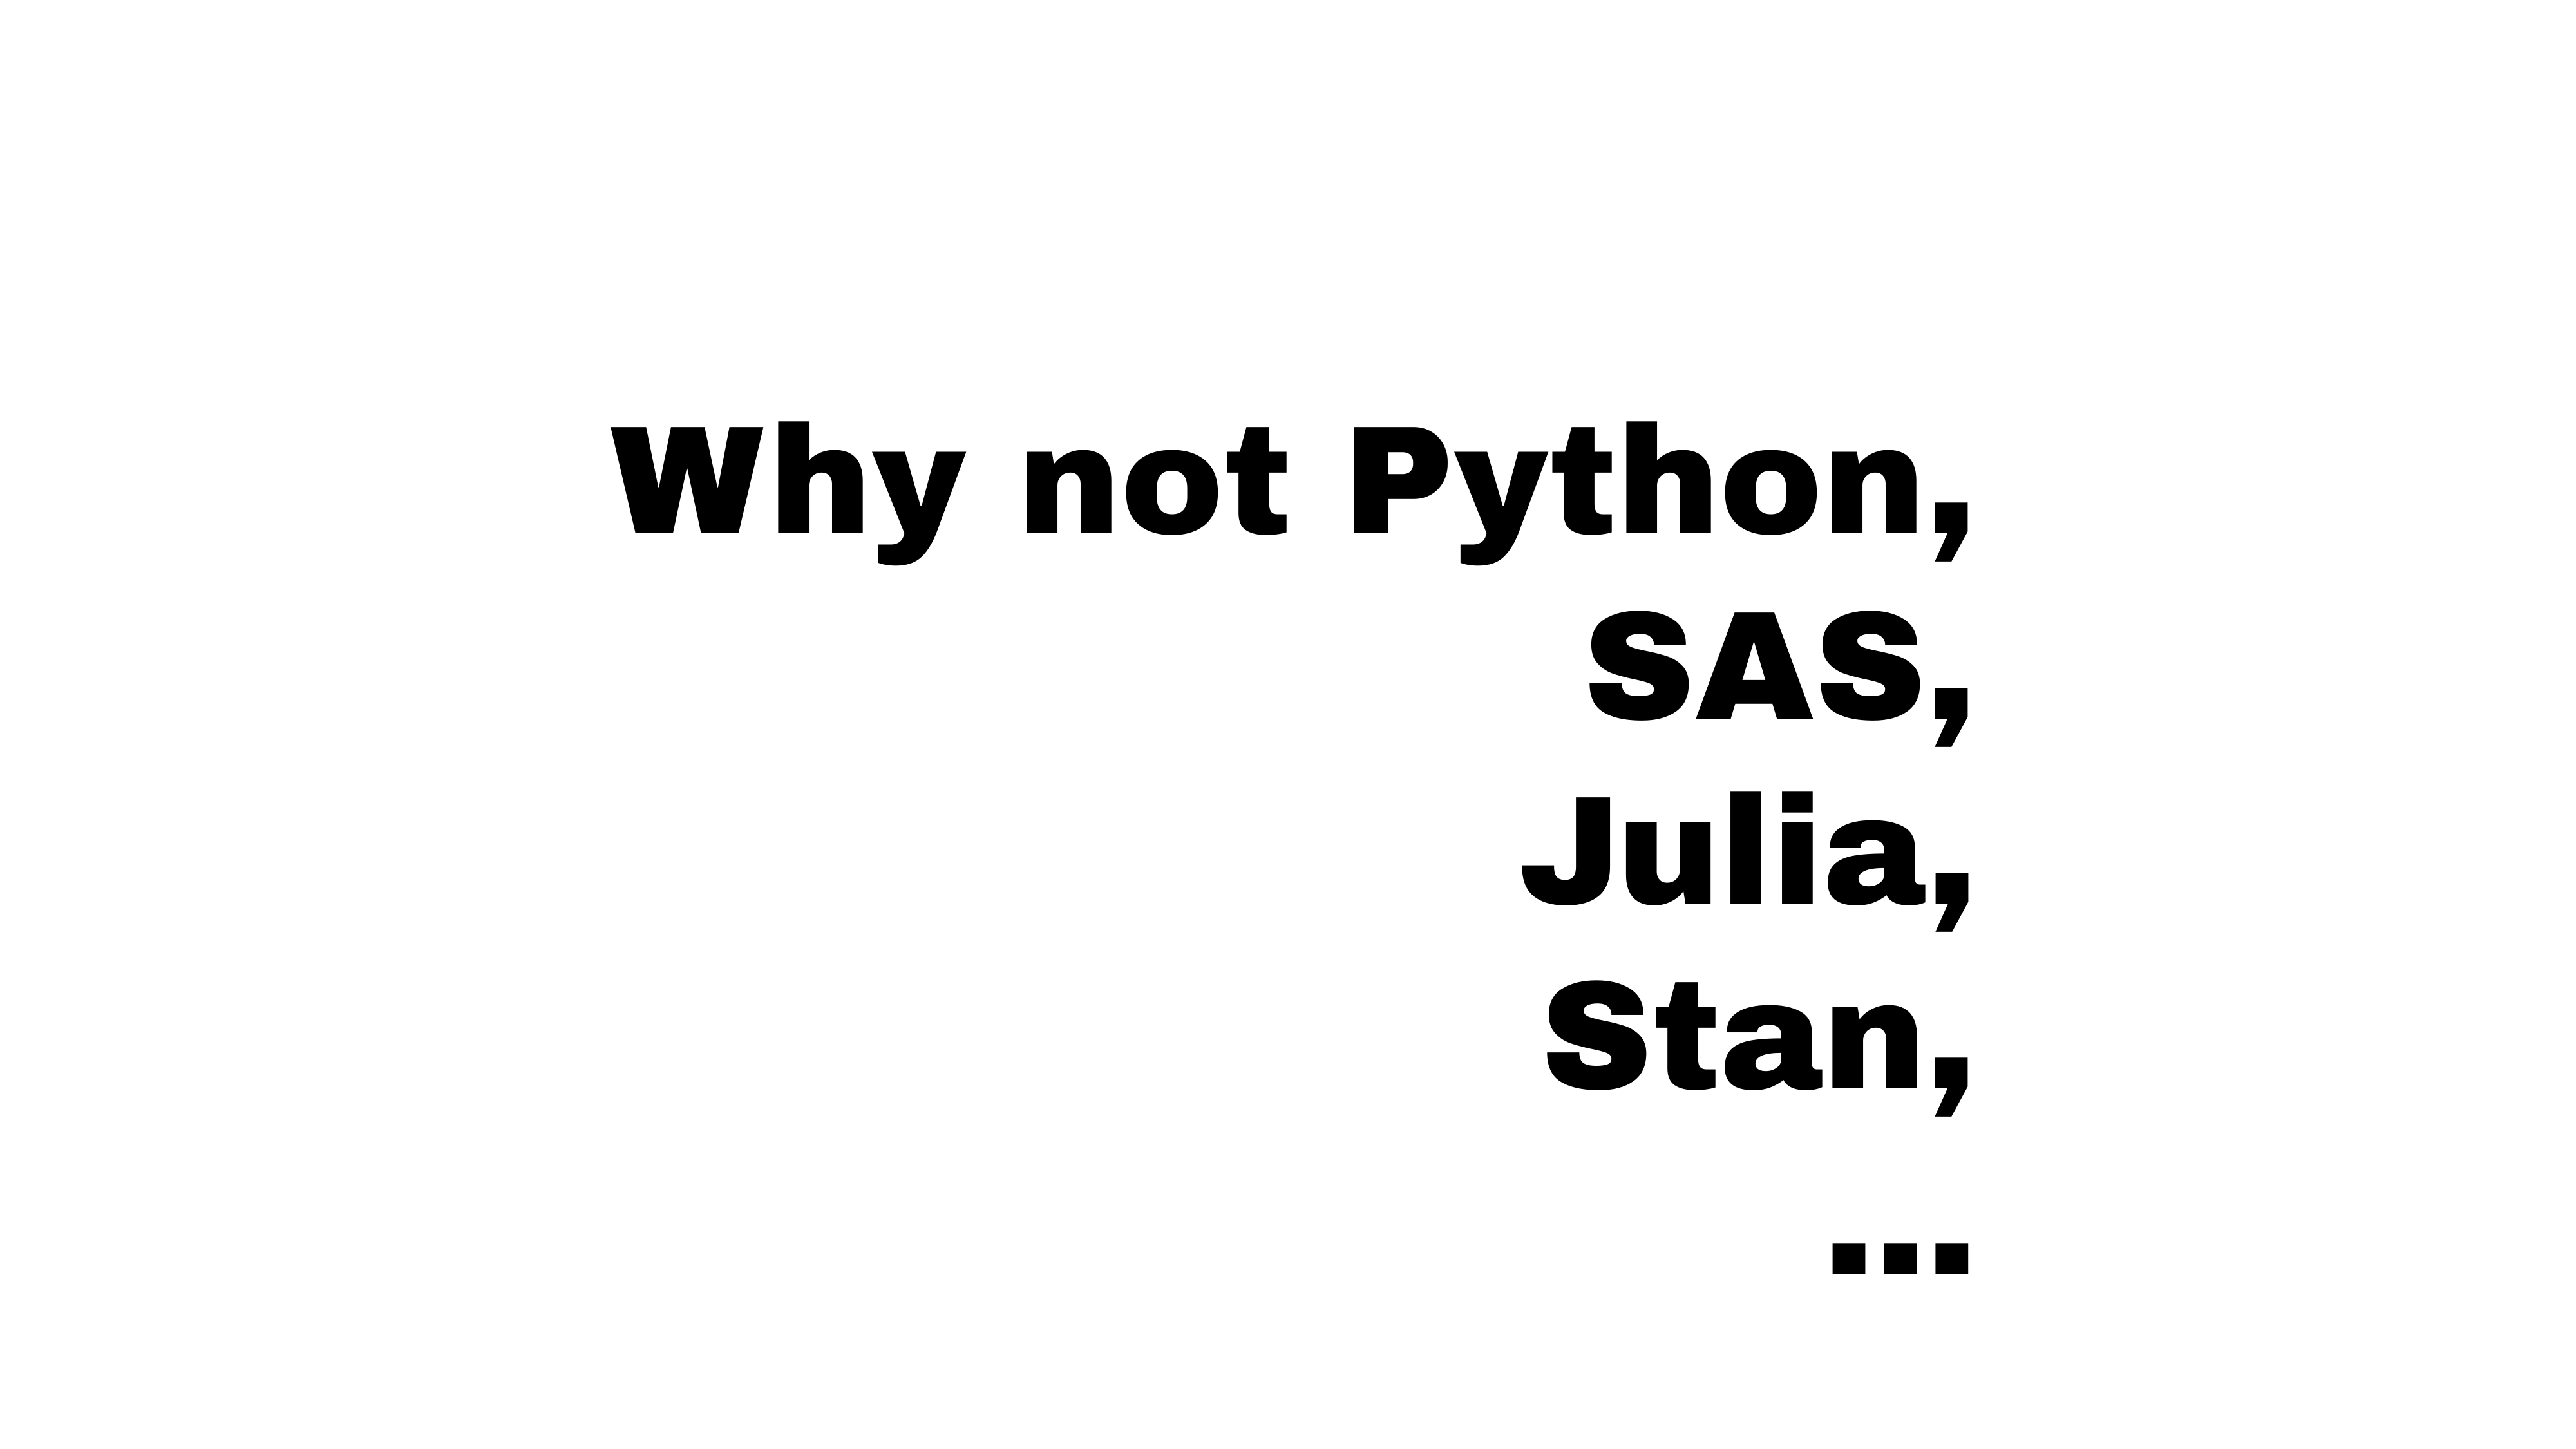

Why not Python,
SAS,
Julia,
Stan,
…